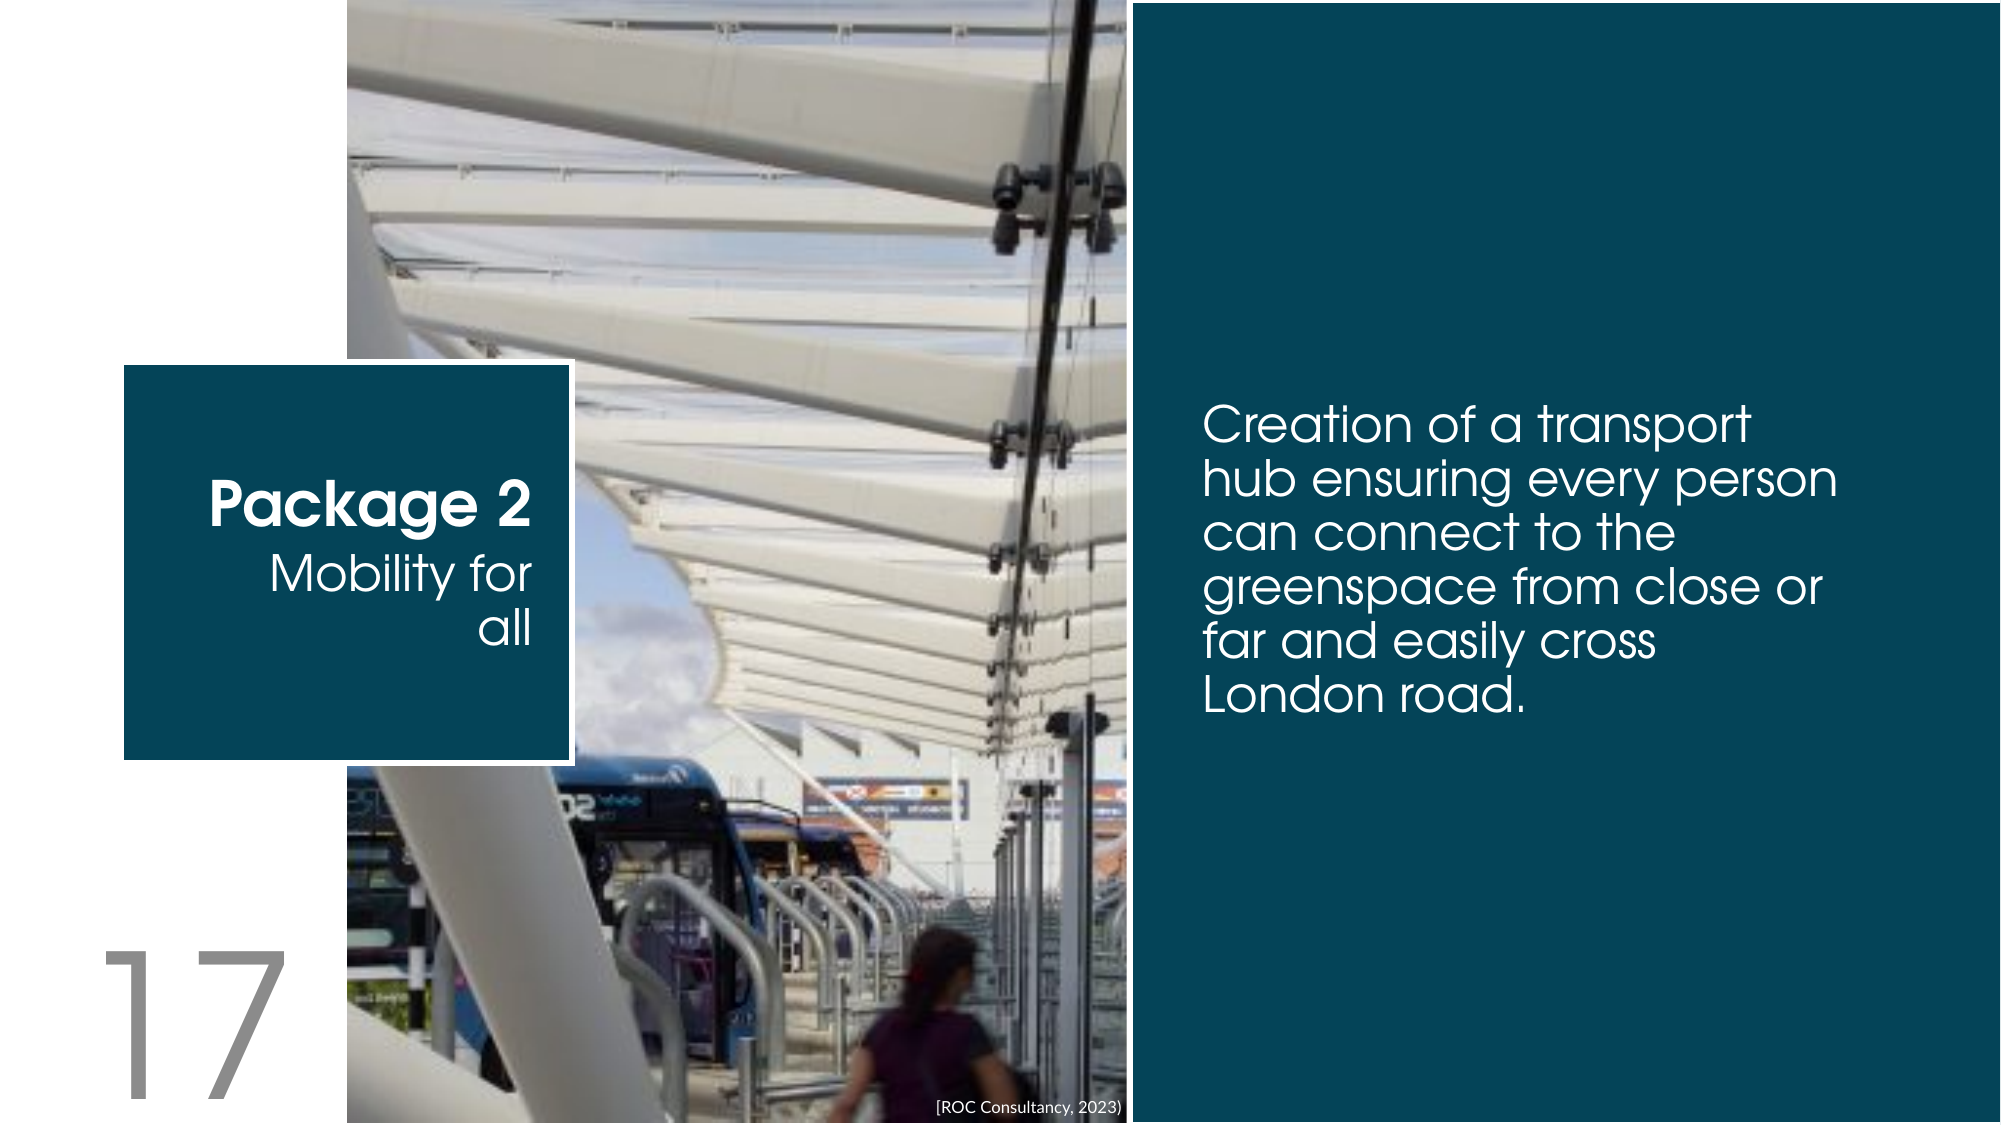

Creation of a transport hub ensuring every person can connect to the greenspace from close or far and easily cross London road.
# Package 2
Mobility for all
17
[ROC Consultancy, 2023)